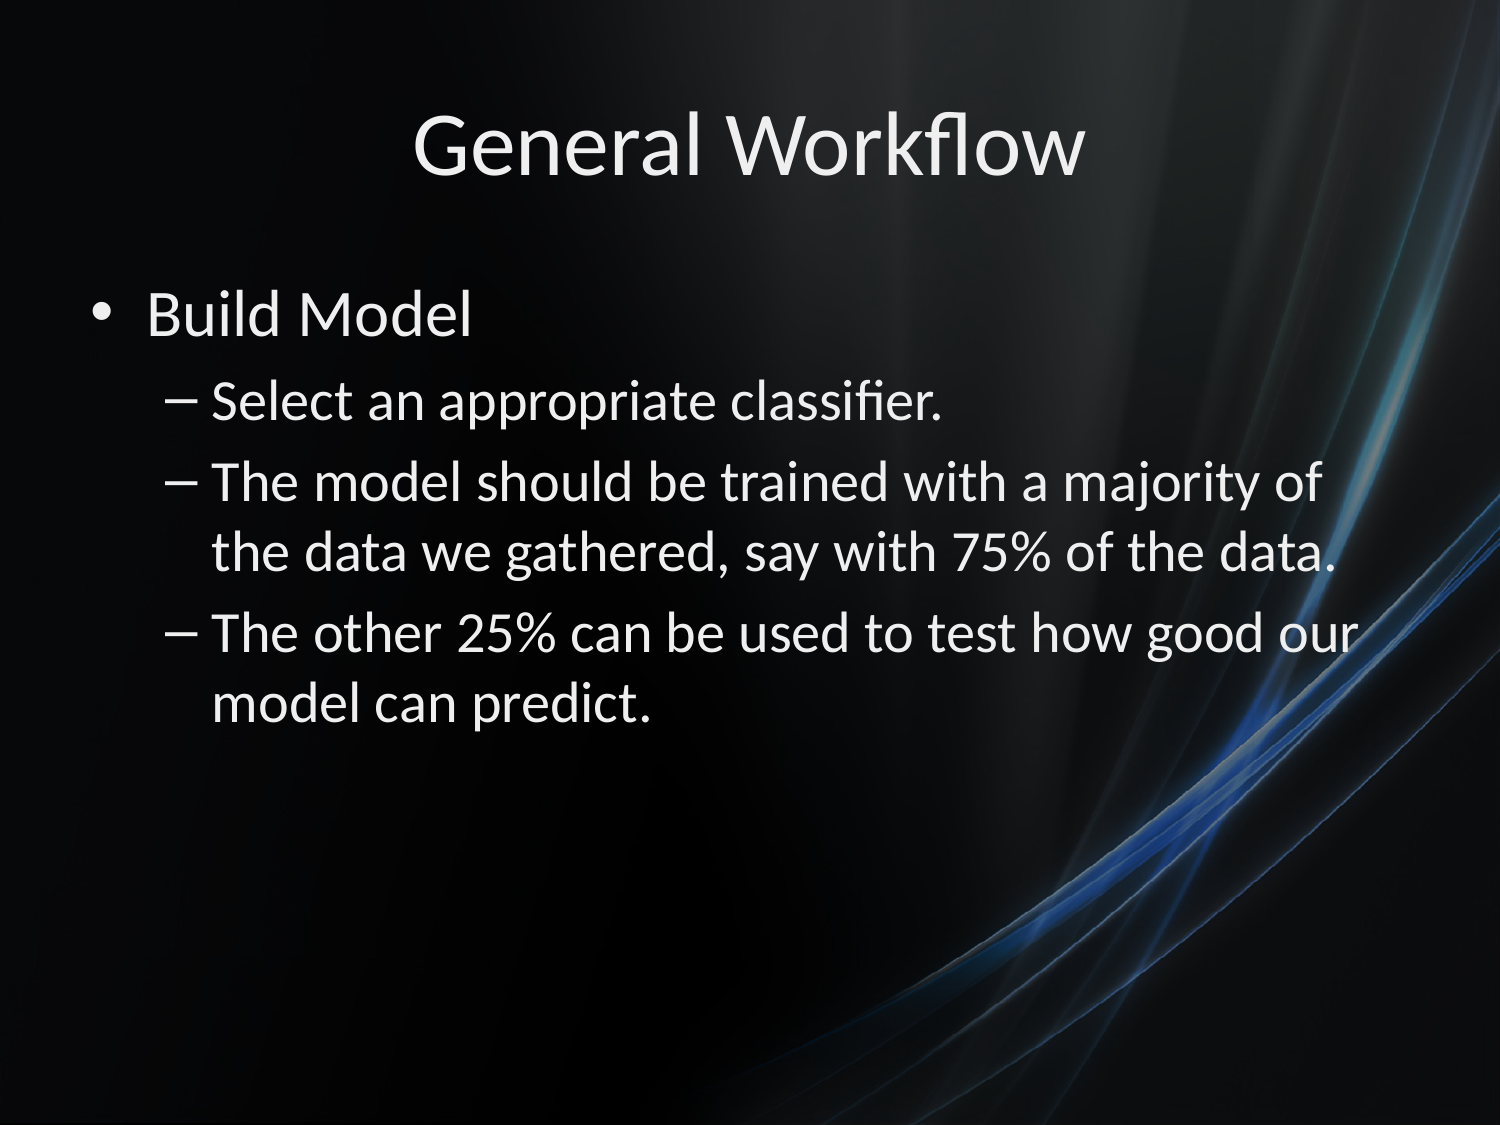

# General Workflow
Build Model
Select an appropriate classifier.
The model should be trained with a majority of the data we gathered, say with 75% of the data.
The other 25% can be used to test how good our model can predict.